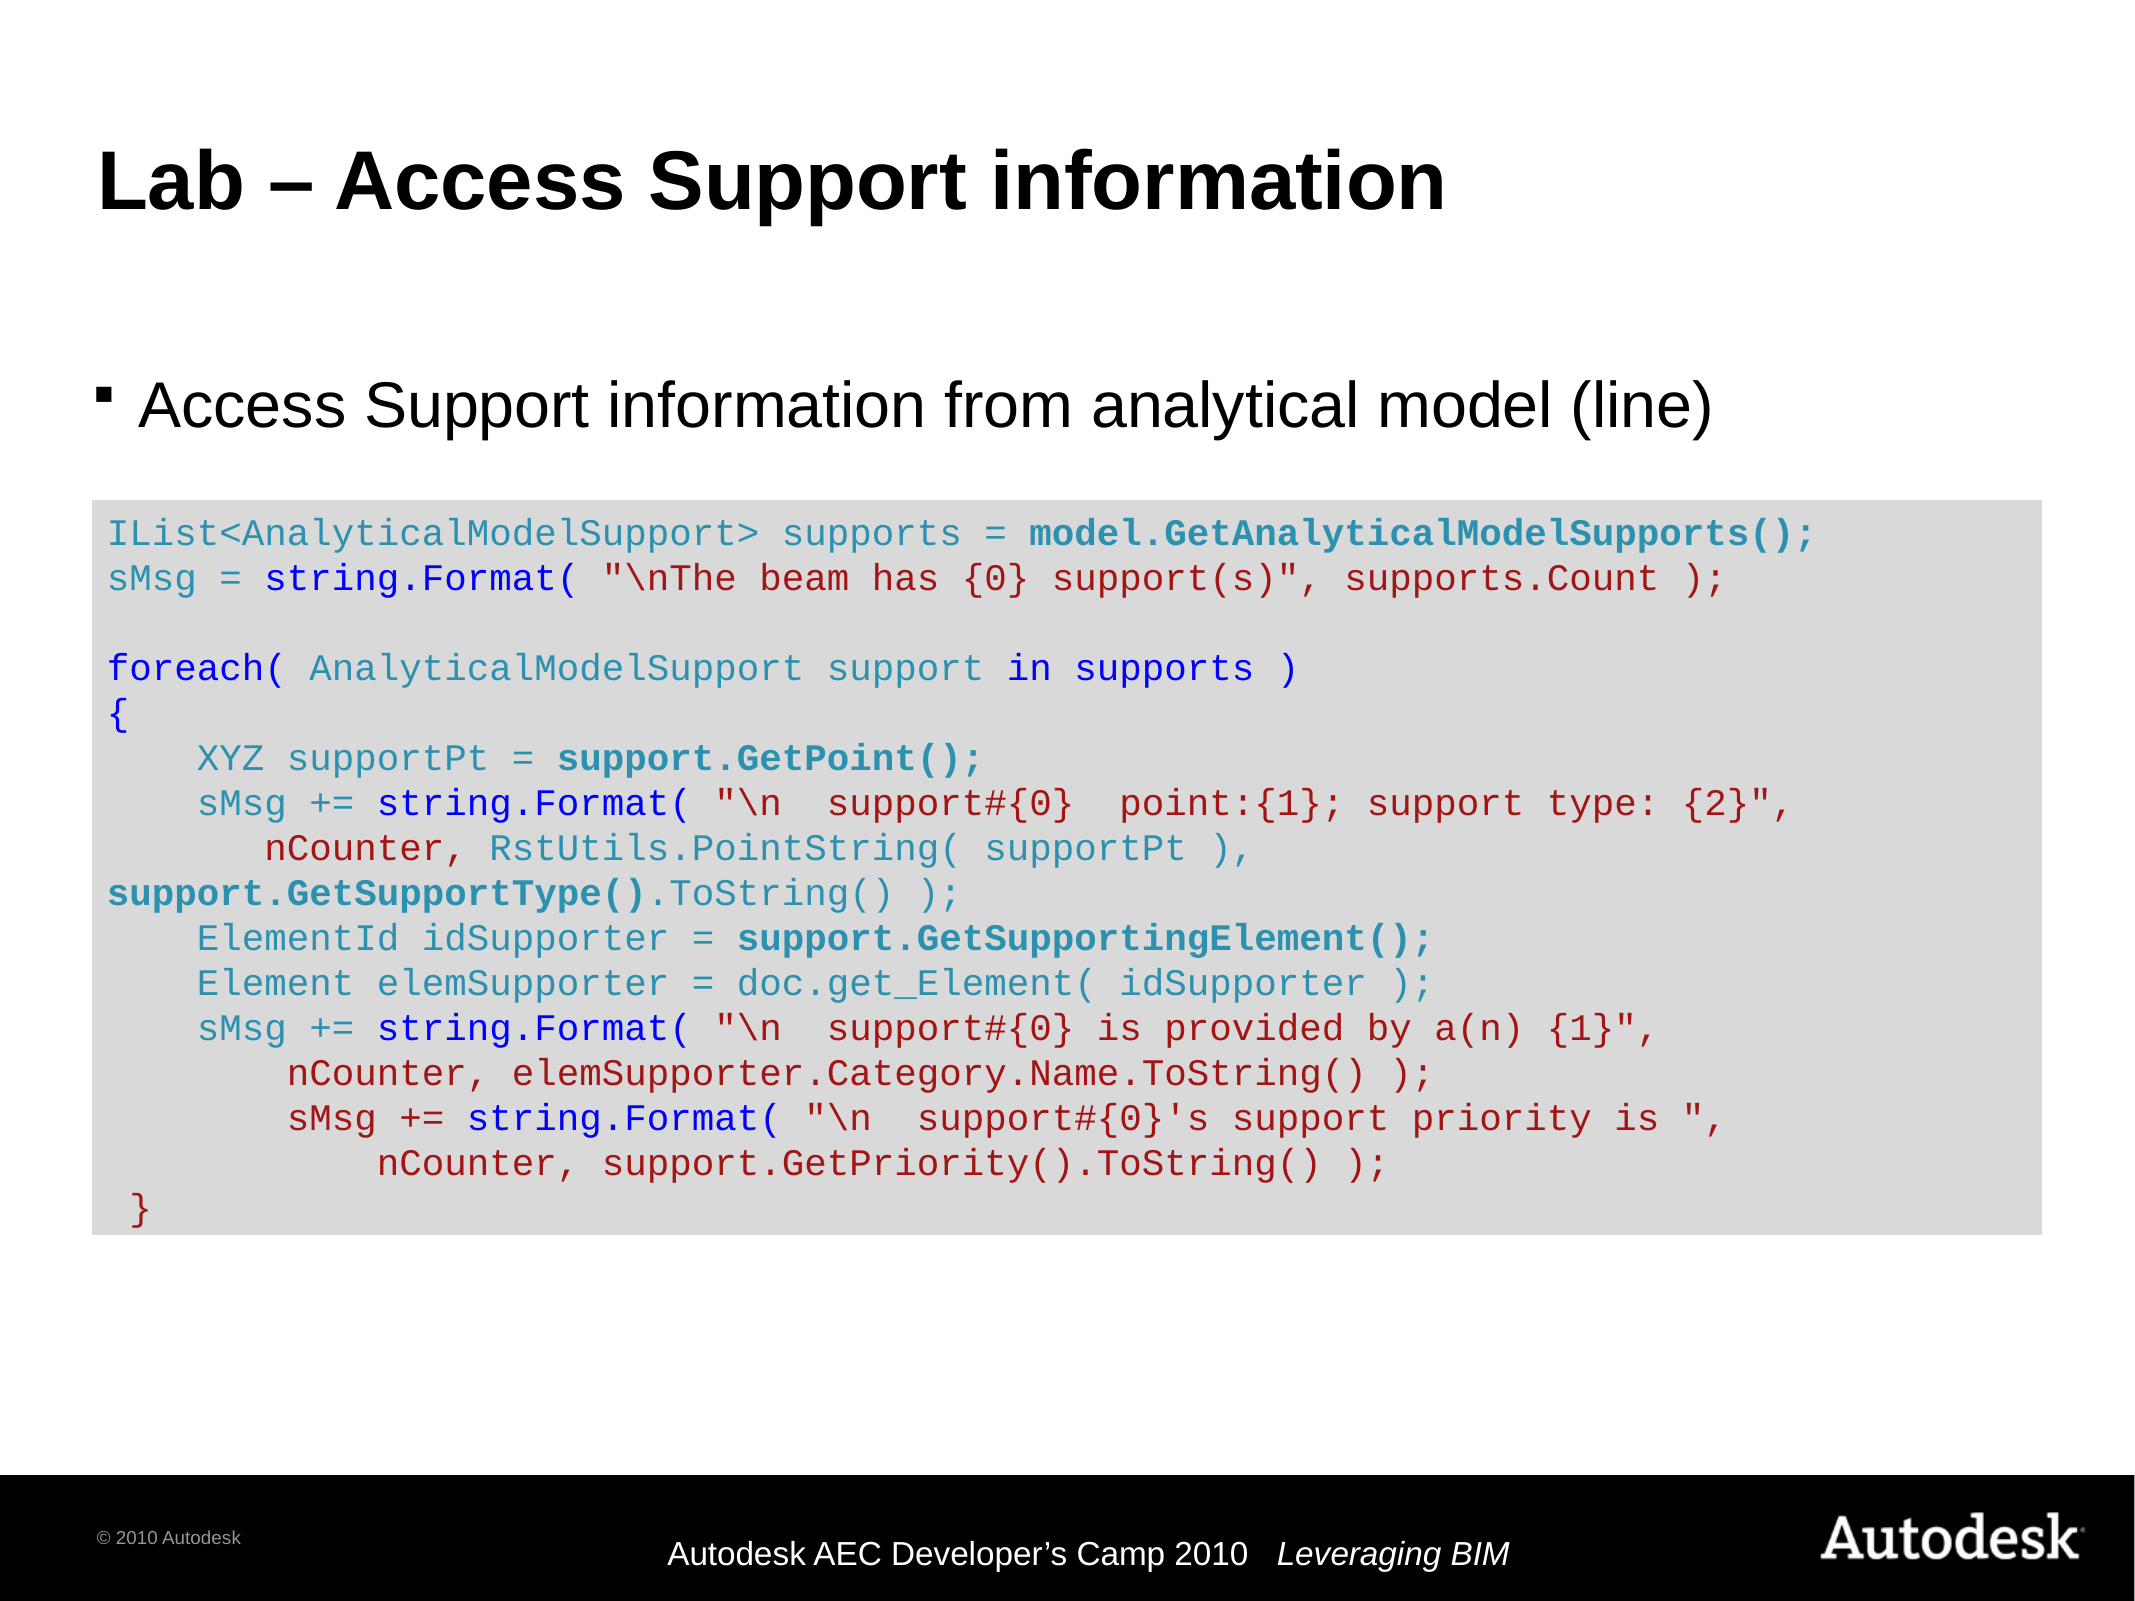

# Lab – Access Support information
Access Support information from analytical model (line)
IList<AnalyticalModelSupport> supports = model.GetAnalyticalModelSupports();
sMsg = string.Format( "\nThe beam has {0} support(s)", supports.Count );

foreach( AnalyticalModelSupport support in supports )
{
    XYZ supportPt = support.GetPoint();
    sMsg += string.Format( "\n  support#{0}  point:{1}; support type: {2}",
       nCounter, RstUtils.PointString( supportPt ),     support.GetSupportType().ToString() );
    ElementId idSupporter = support.GetSupportingElement();
    Element elemSupporter = doc.get_Element( idSupporter );
    sMsg += string.Format( "\n  support#{0} is provided by a(n) {1}",
        nCounter, elemSupporter.Category.Name.ToString() );
        sMsg += string.Format( "\n  support#{0}'s support priority is ",
            nCounter, support.GetPriority().ToString() );
 }